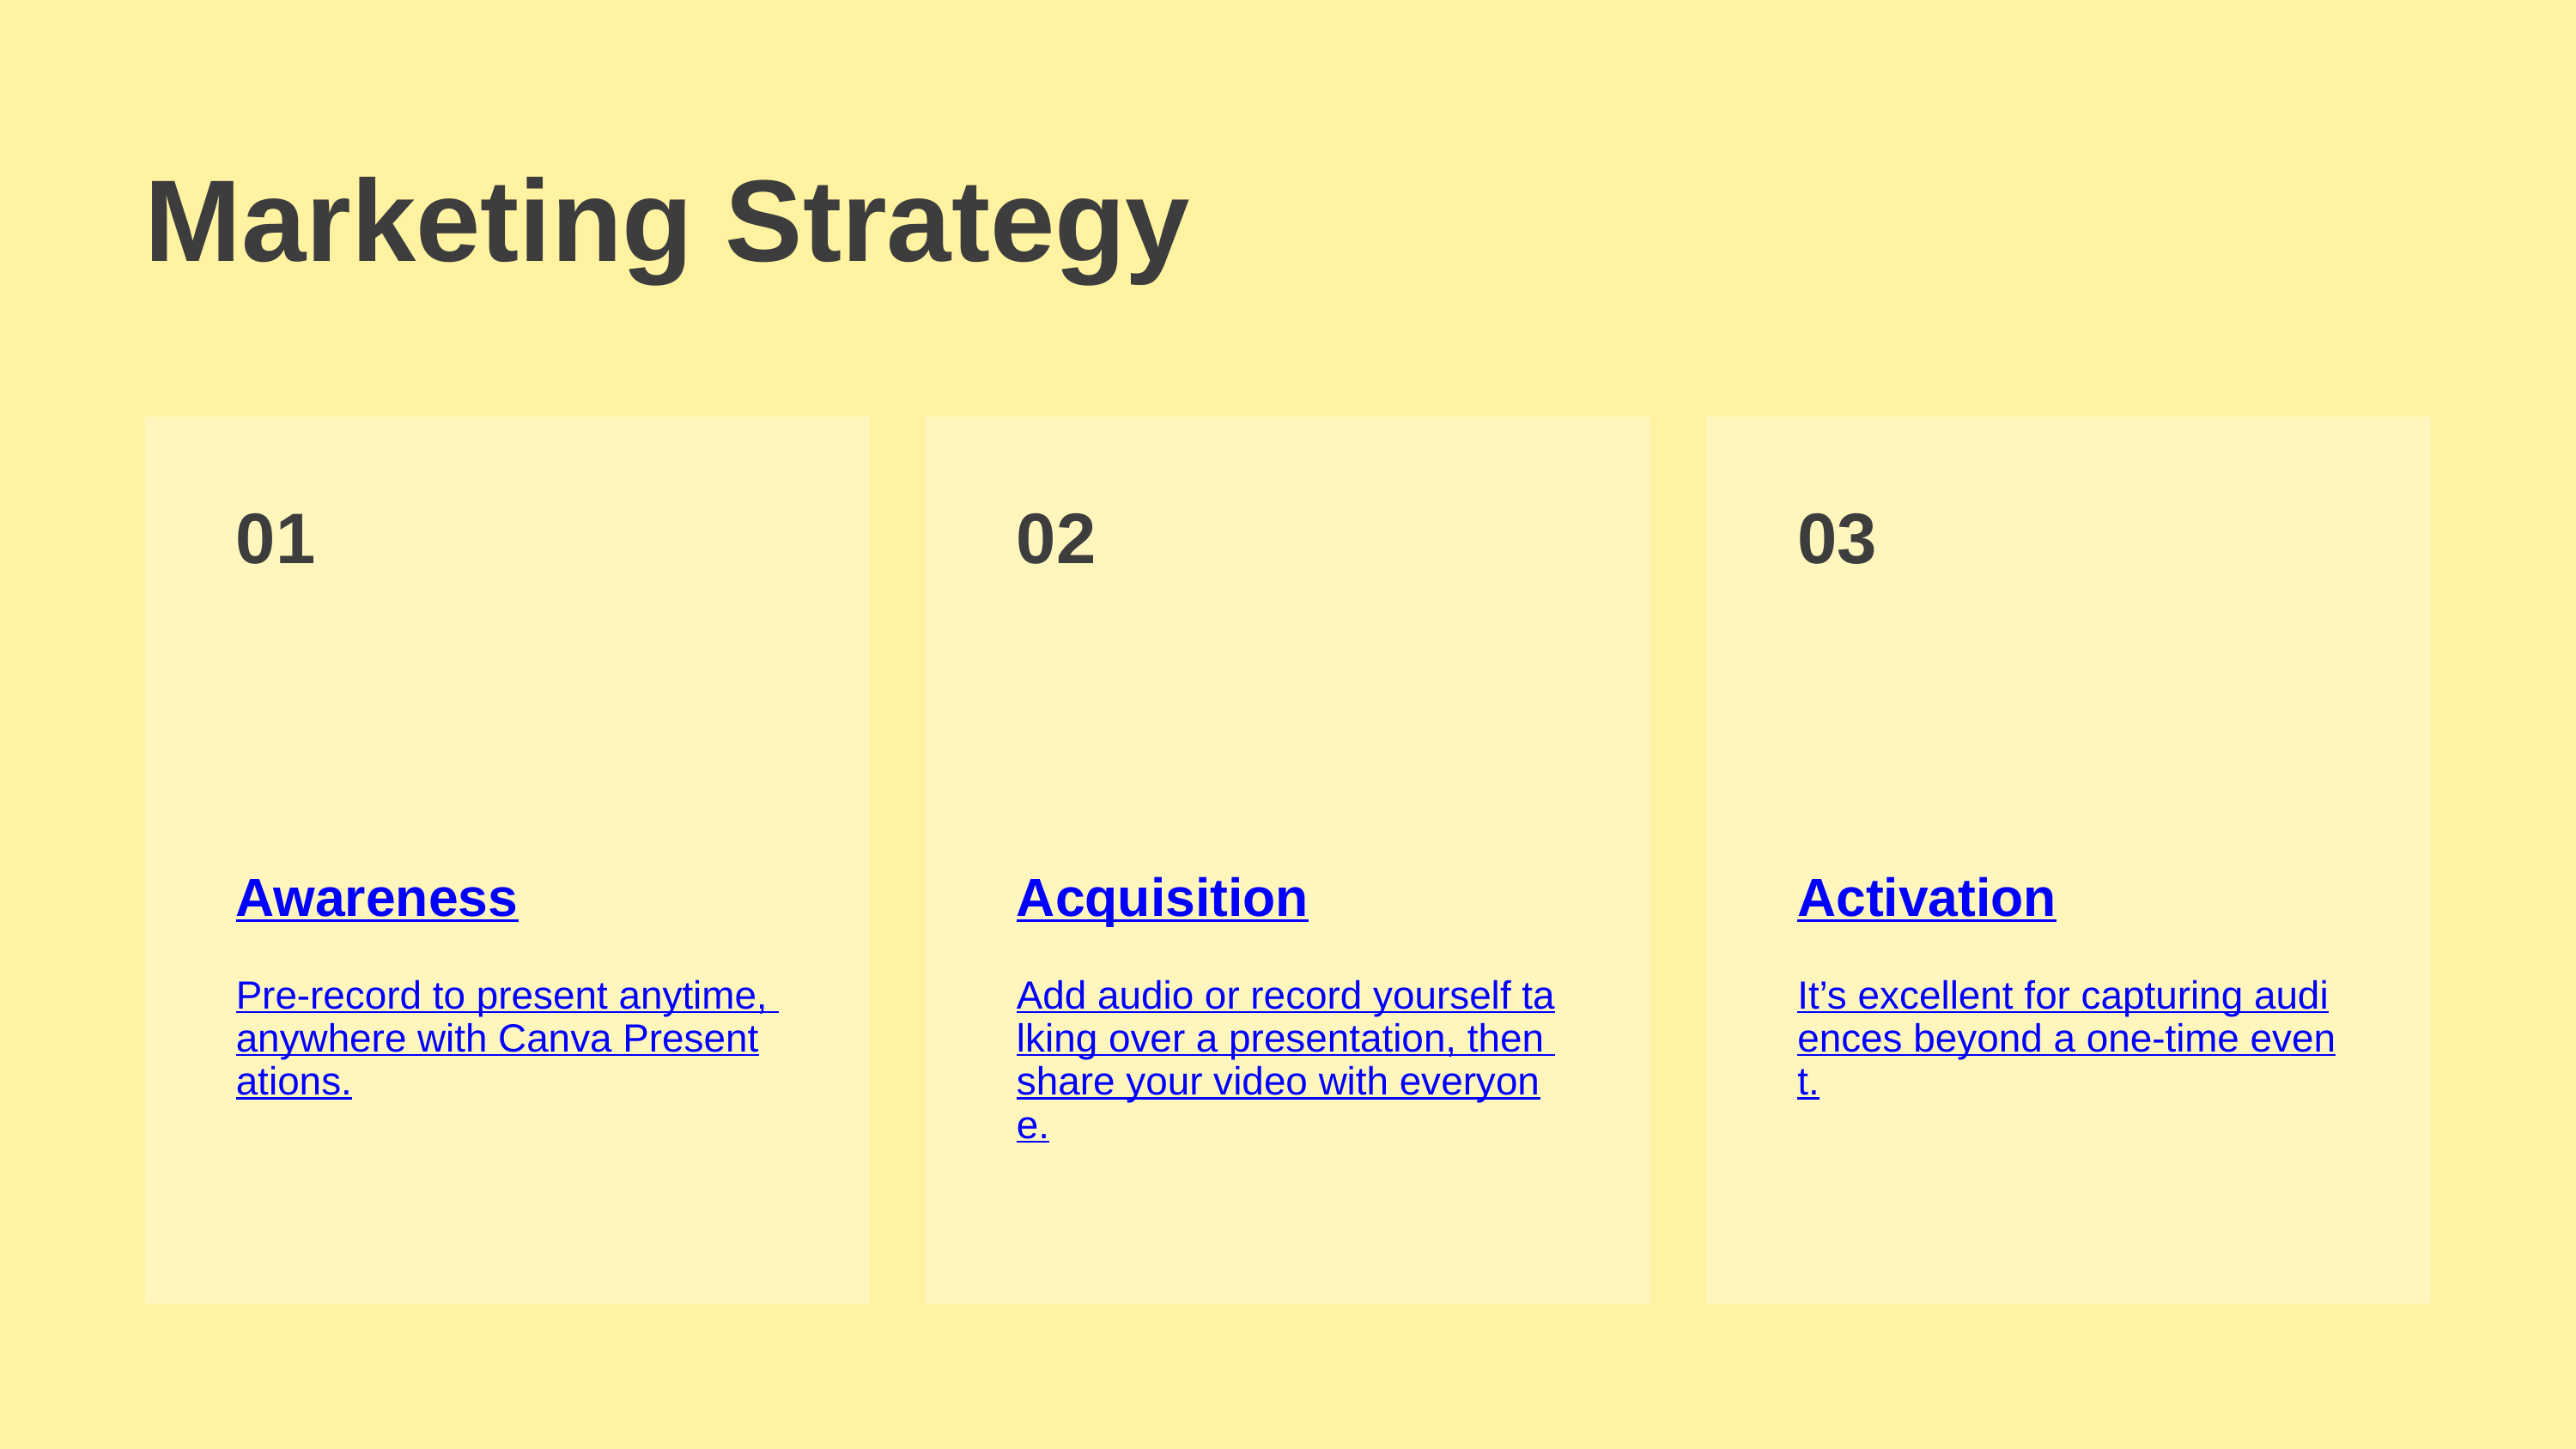

Marketing Strategy

01
02
03
Awareness
Pre-record to present anytime, anywhere with Canva Presentations.
Acquisition
Add audio or record yourself talking over a presentation, then share your video with everyone.
Activation
It’s excellent for capturing audiences beyond a one-time event.